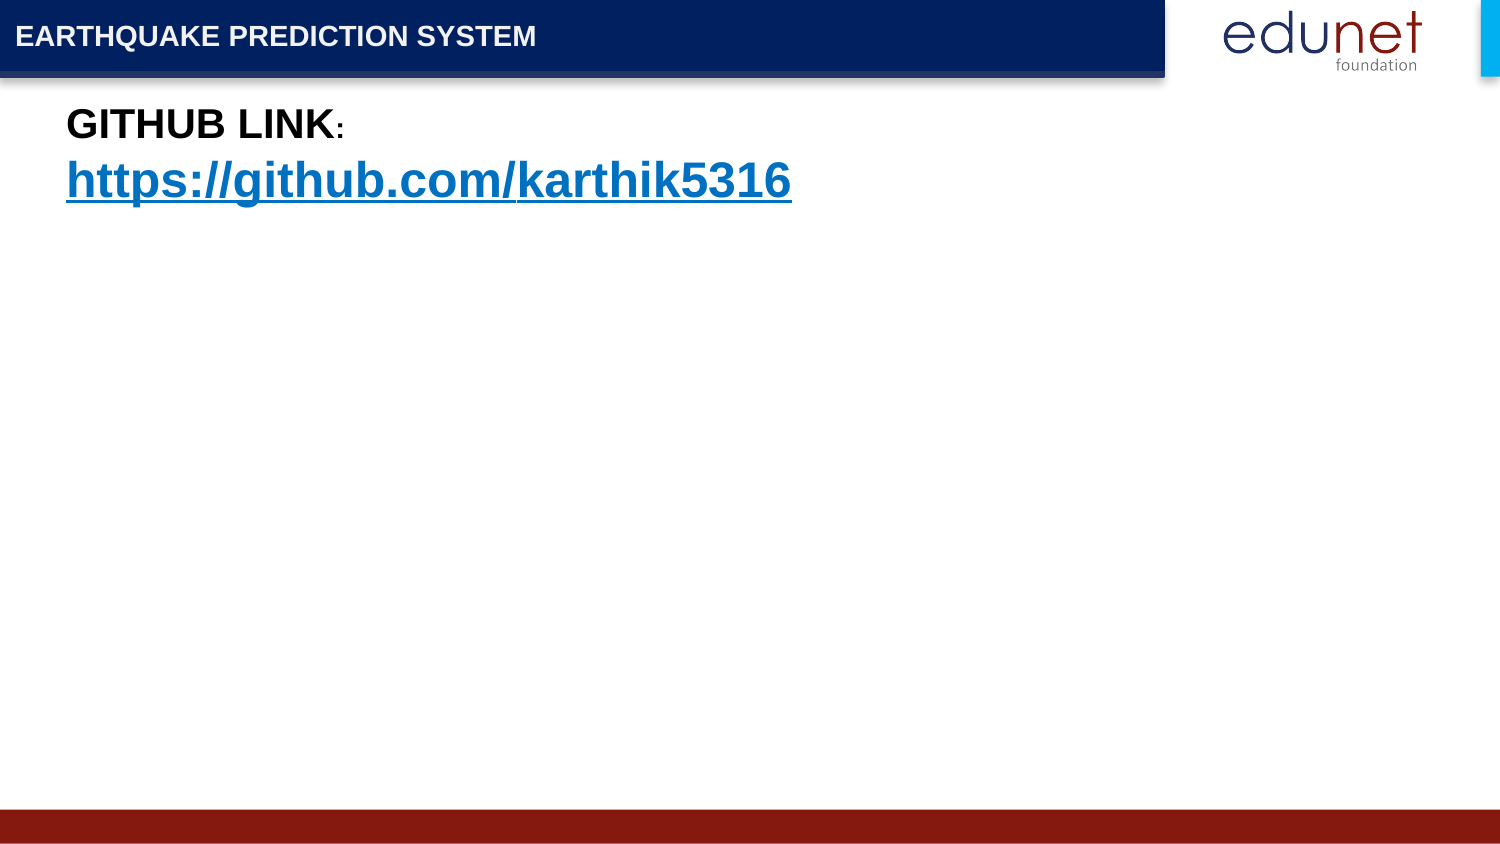

EARTHQUAKE PREDICTION SYSTEM
# GITHUB LINK: https://github.com/karthik5316